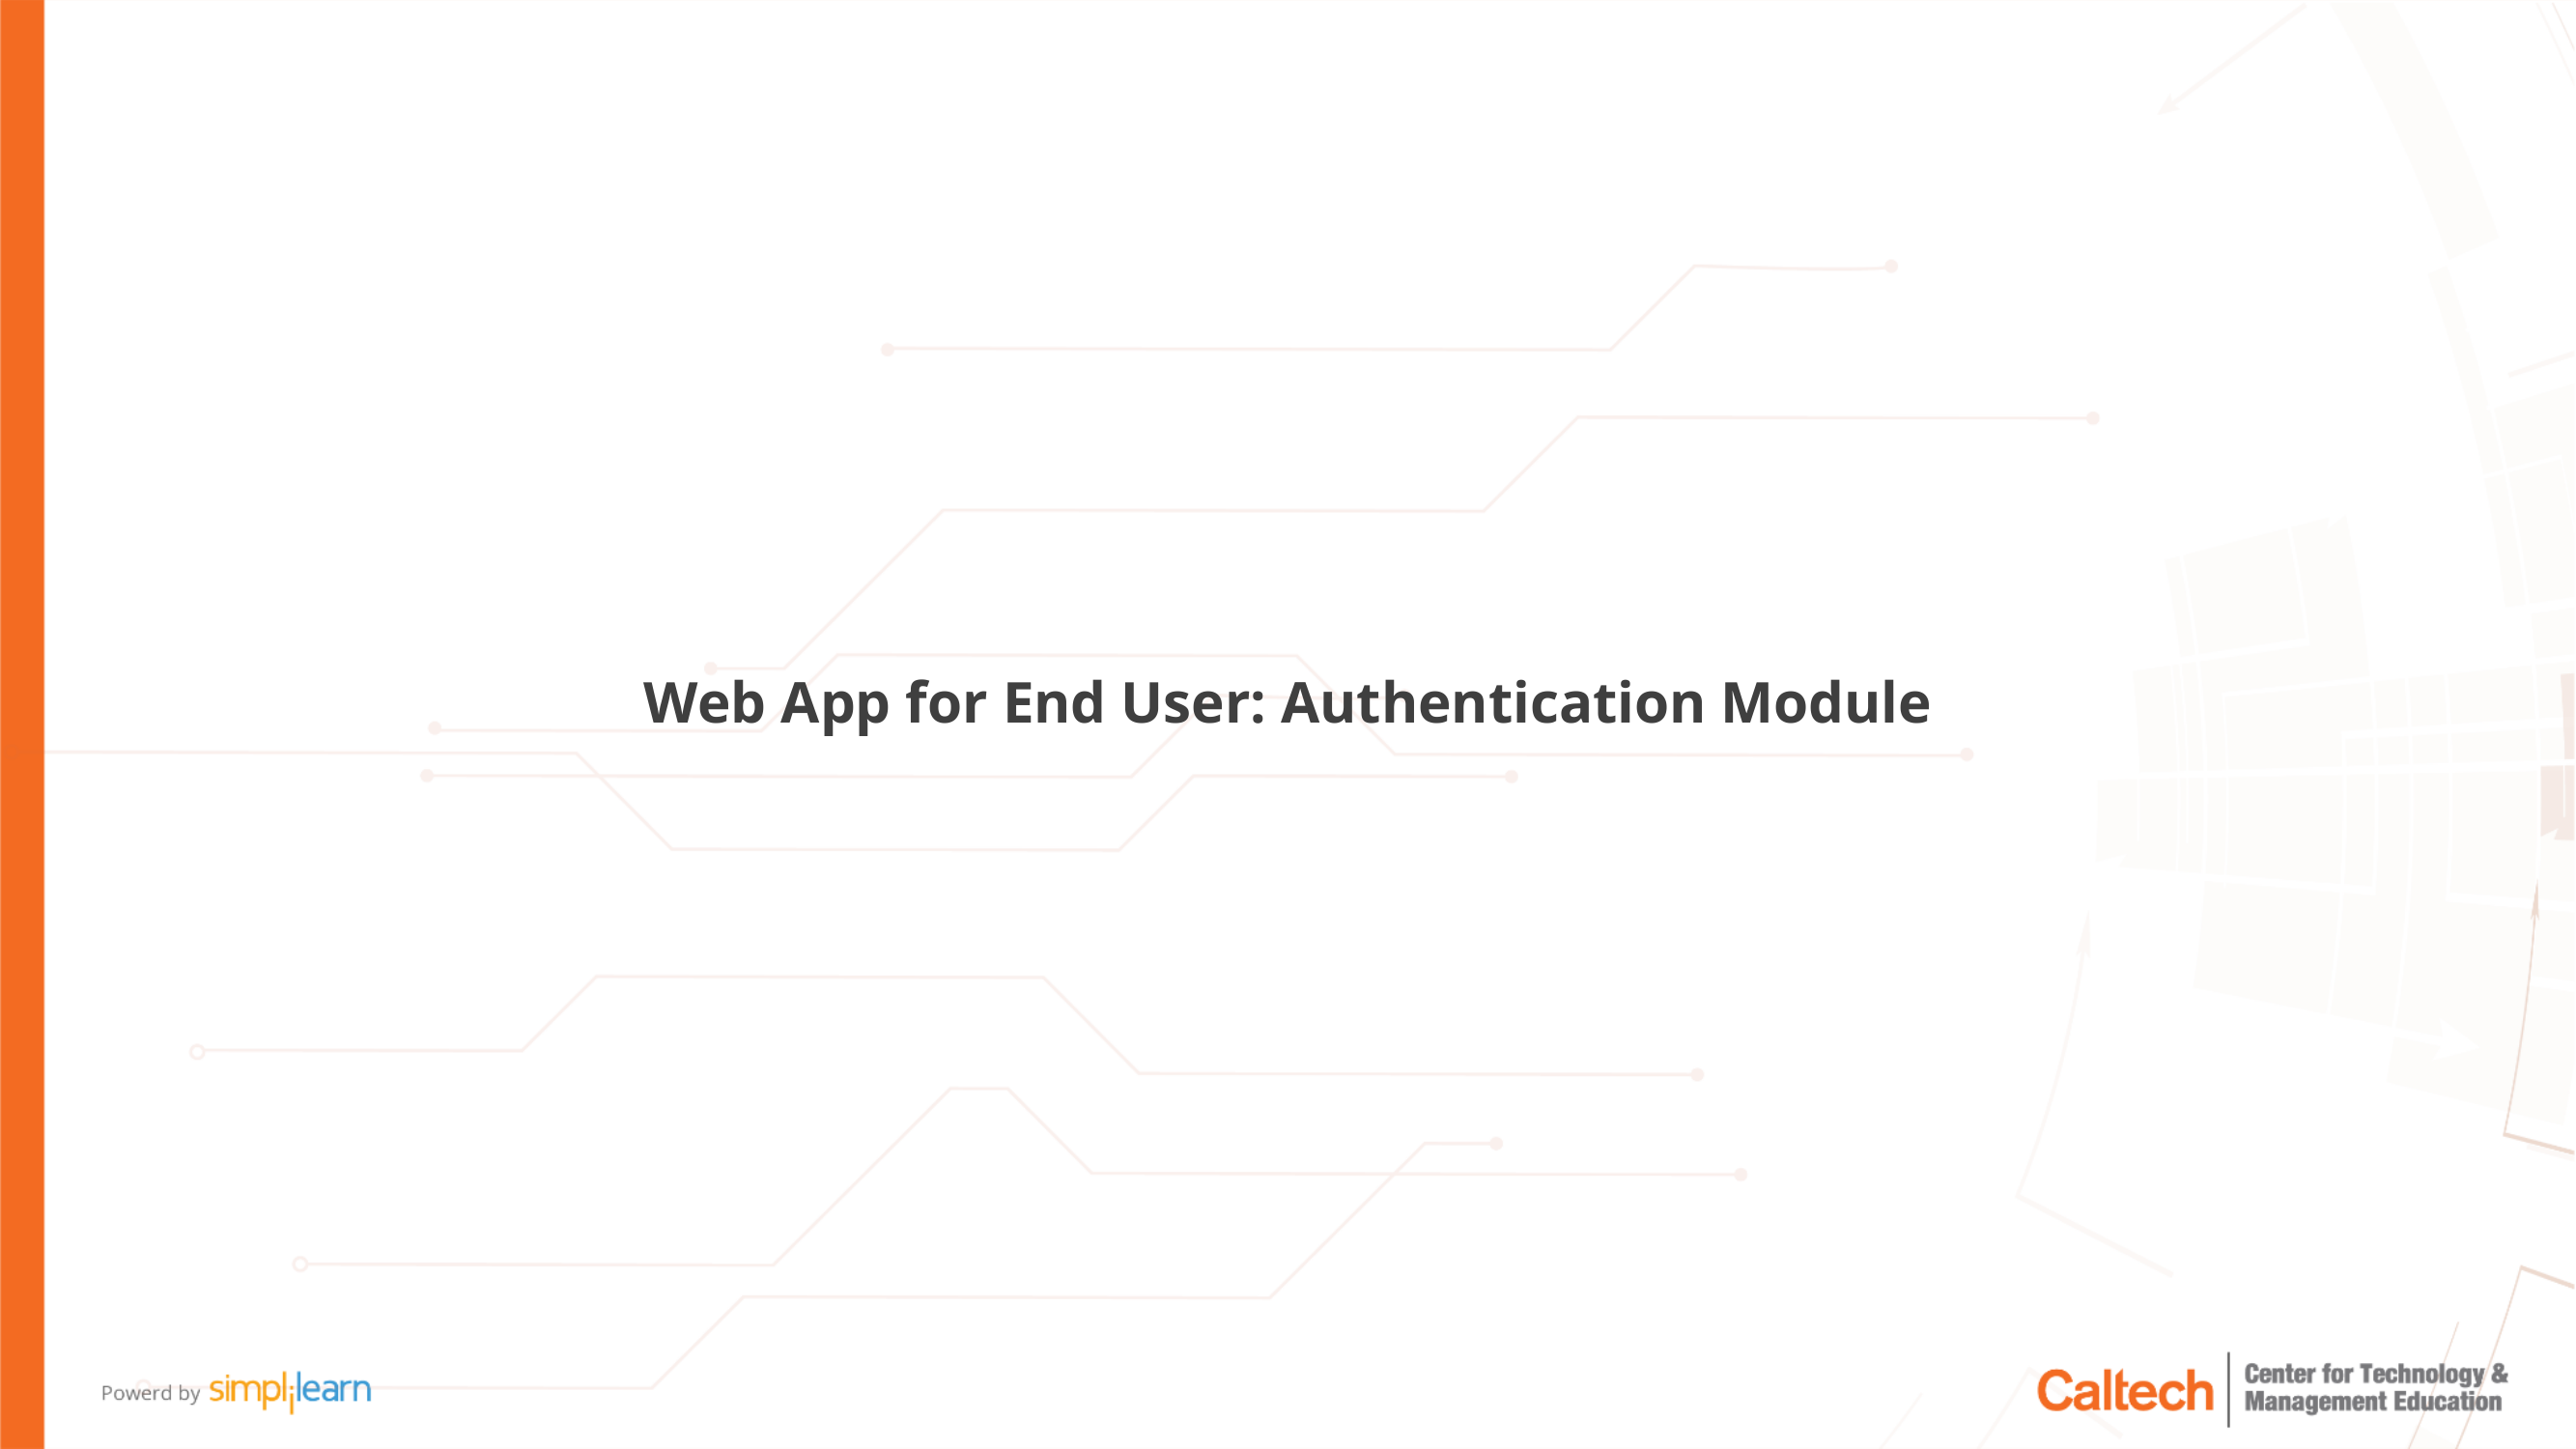

Web App for End User: Authentication Module